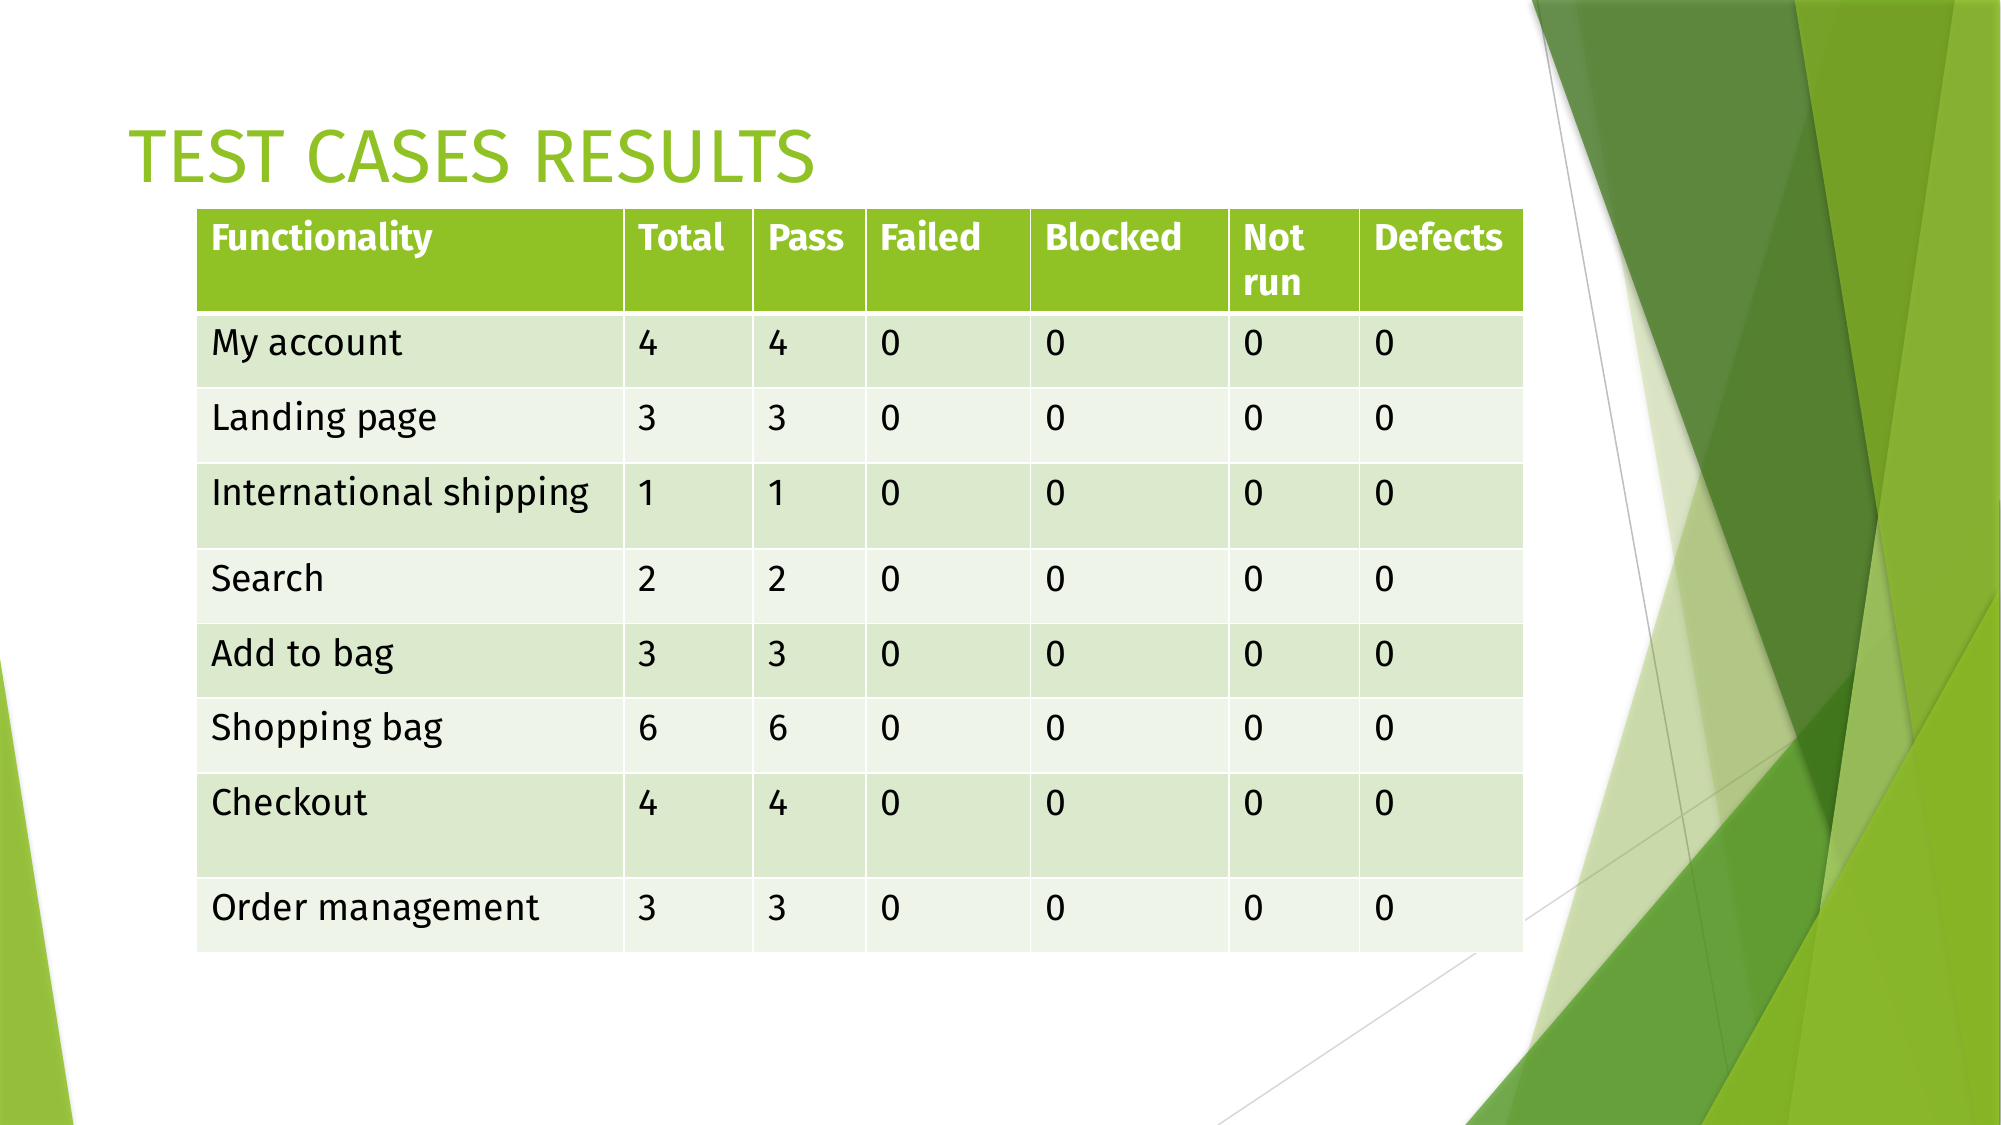

# TEST CASES RESULTS
| Functionality | Total | Pass | Failed | Blocked | Not run | Defects |
| --- | --- | --- | --- | --- | --- | --- |
| My account | 4 | 4 | 0 | 0 | 0 | 0 |
| Landing page | 3 | 3 | 0 | 0 | 0 | 0 |
| International shipping | 1 | 1 | 0 | 0 | 0 | 0 |
| Search | 2 | 2 | 0 | 0 | 0 | 0 |
| Add to bag | 3 | 3 | 0 | 0 | 0 | 0 |
| Shopping bag | 6 | 6 | 0 | 0 | 0 | 0 |
| Checkout | 4 | 4 | 0 | 0 | 0 | 0 |
| Order management | 3 | 3 | 0 | 0 | 0 | 0 |